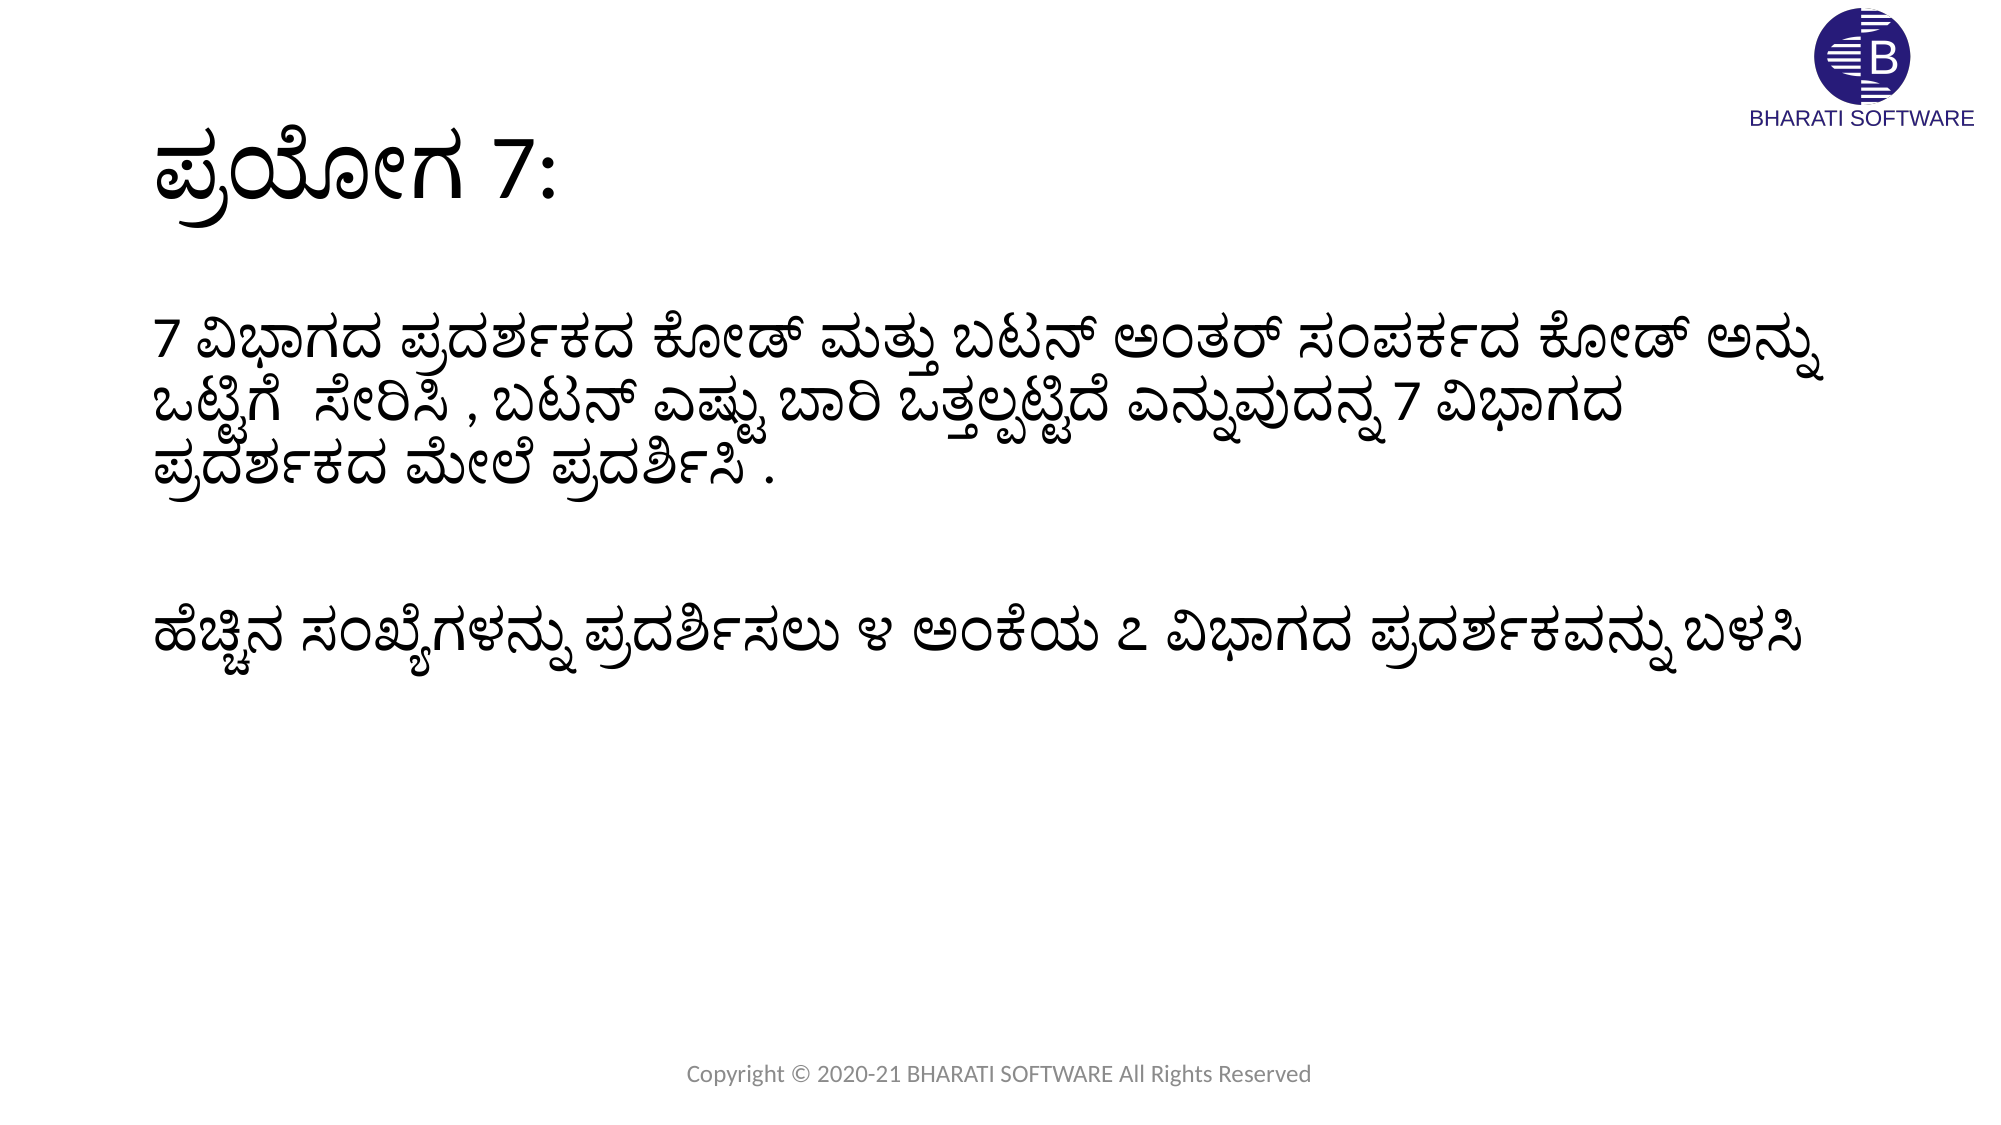

# ಪ್ರಯೋಗ 7:
7 ವಿಭಾಗದ ಪ್ರದರ್ಶಕದ ಕೋಡ್ ಮತ್ತು ಬಟನ್ ಅಂತರ್ ಸಂಪರ್ಕದ ಕೋಡ್ ಅನ್ನು ಒಟ್ಟಿಗೆ  ಸೇರಿಸಿ , ಬಟನ್ ಎಷ್ಟು ಬಾರಿ ಒತ್ತಲ್ಪಟ್ಟಿದೆ ಎನ್ನುವುದನ್ನ 7 ವಿಭಾಗದ ಪ್ರದರ್ಶಕದ ಮೇಲೆ ಪ್ರದರ್ಶಿಸಿ .

ಹೆಚ್ಚಿನ ಸಂಖ್ಯೆಗಳನ್ನು ಪ್ರದರ್ಶಿಸಲು ೪ ಅಂಕೆಯ ೭ ವಿಭಾಗದ ಪ್ರದರ್ಶಕವನ್ನು ಬಳಸಿ
Copyright © 2020-21 BHARATI SOFTWARE All Rights Reserved